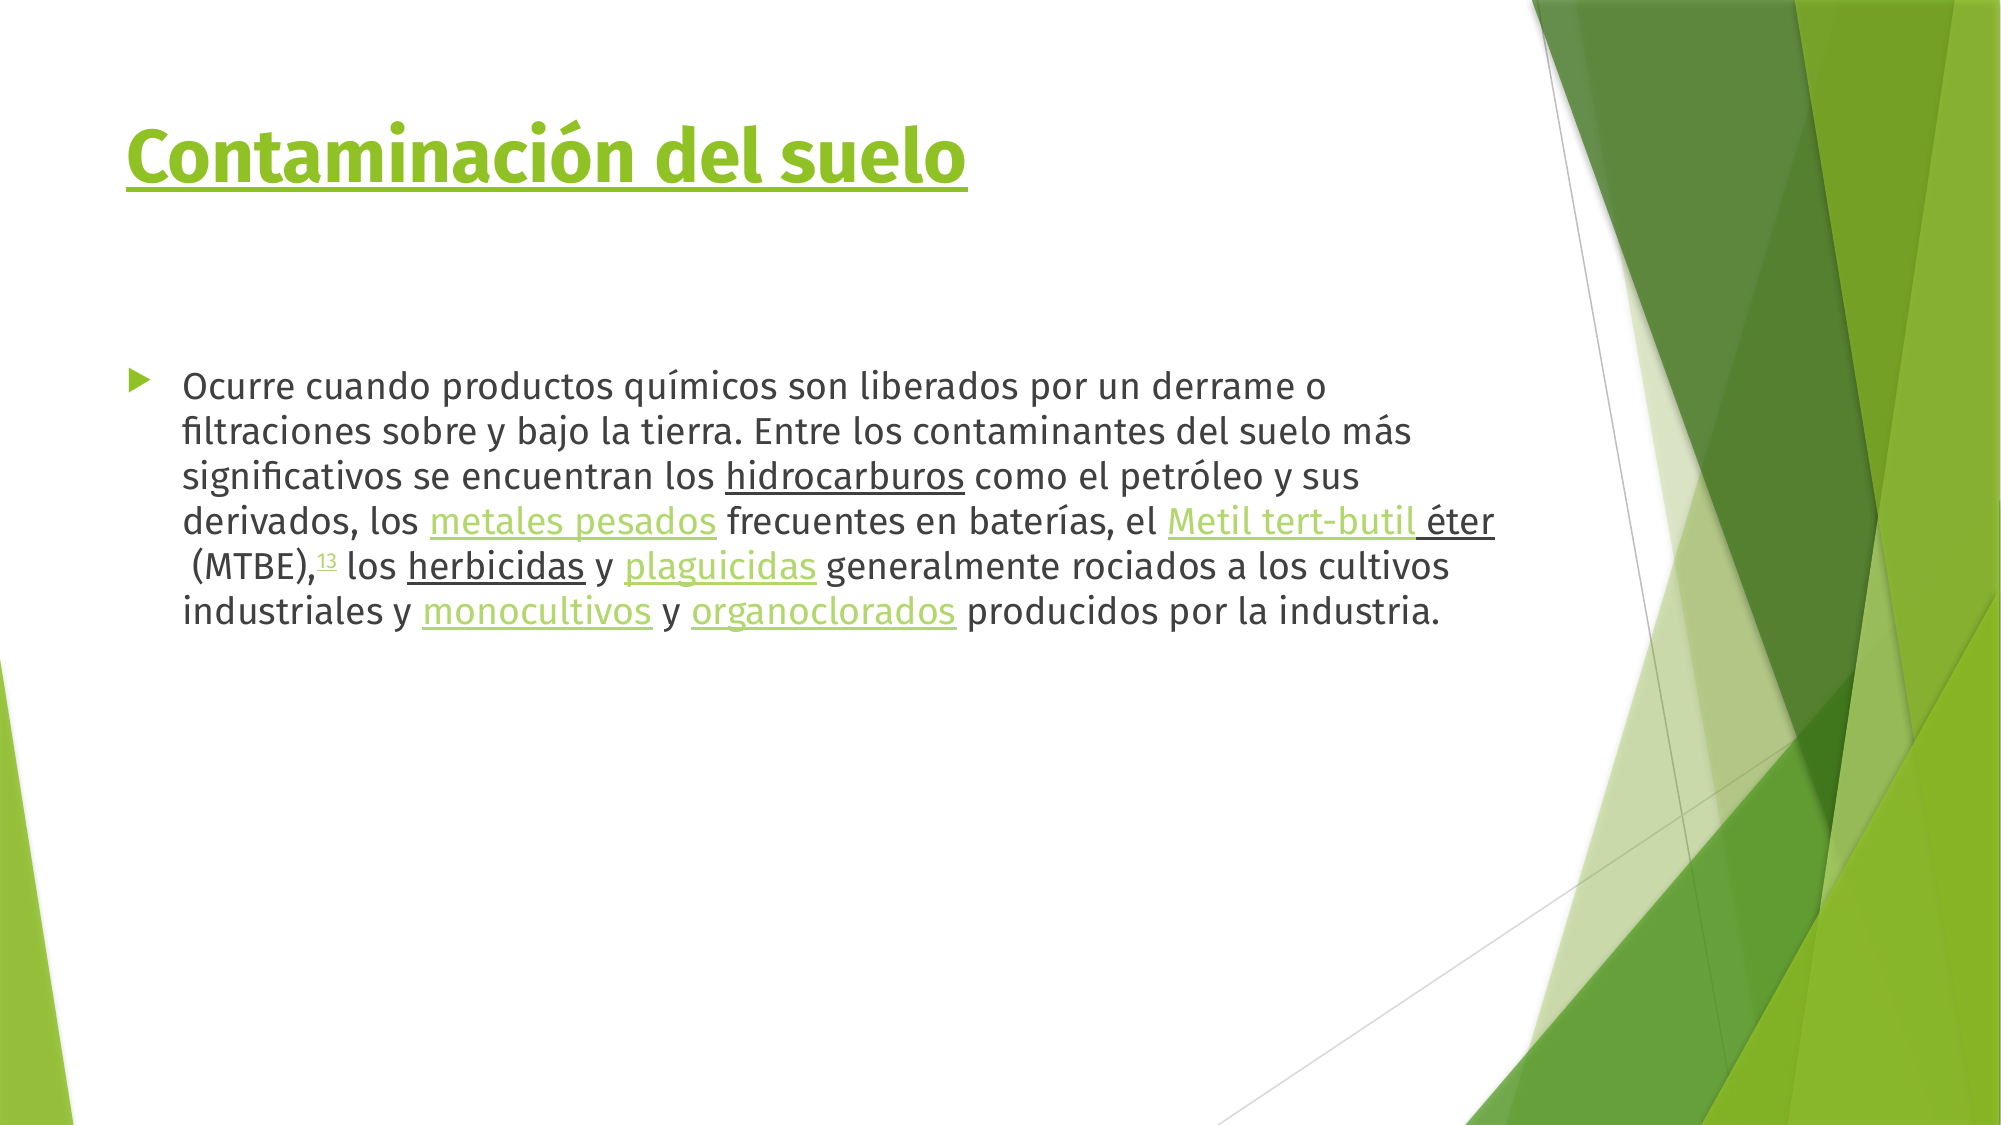

# Contaminación del suelo
Ocurre cuando productos químicos son liberados por un derrame o filtraciones sobre y bajo la tierra. Entre los contaminantes del suelo más significativos se encuentran los hidrocarburos como el petróleo y sus derivados, los metales pesados frecuentes en baterías, el Metil tert-butil éter (MTBE),13 los herbicidas y plaguicidas generalmente rociados a los cultivos industriales y monocultivos y organoclorados producidos por la industria.